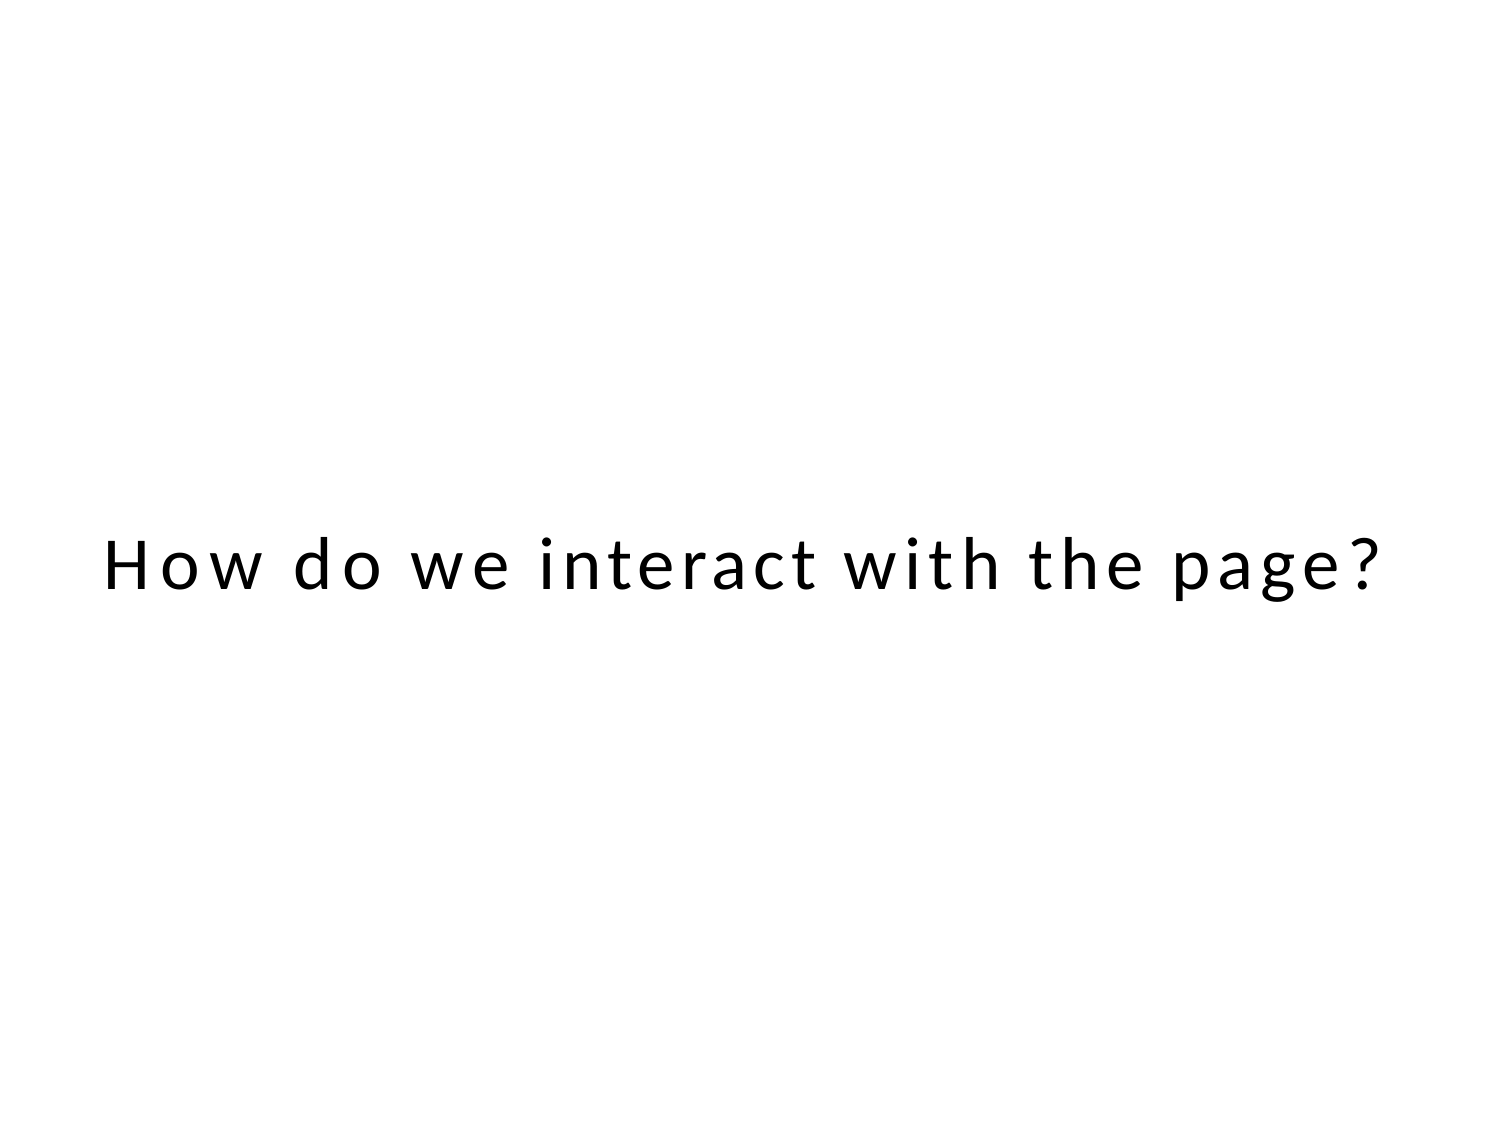

# How do we interact with the page?